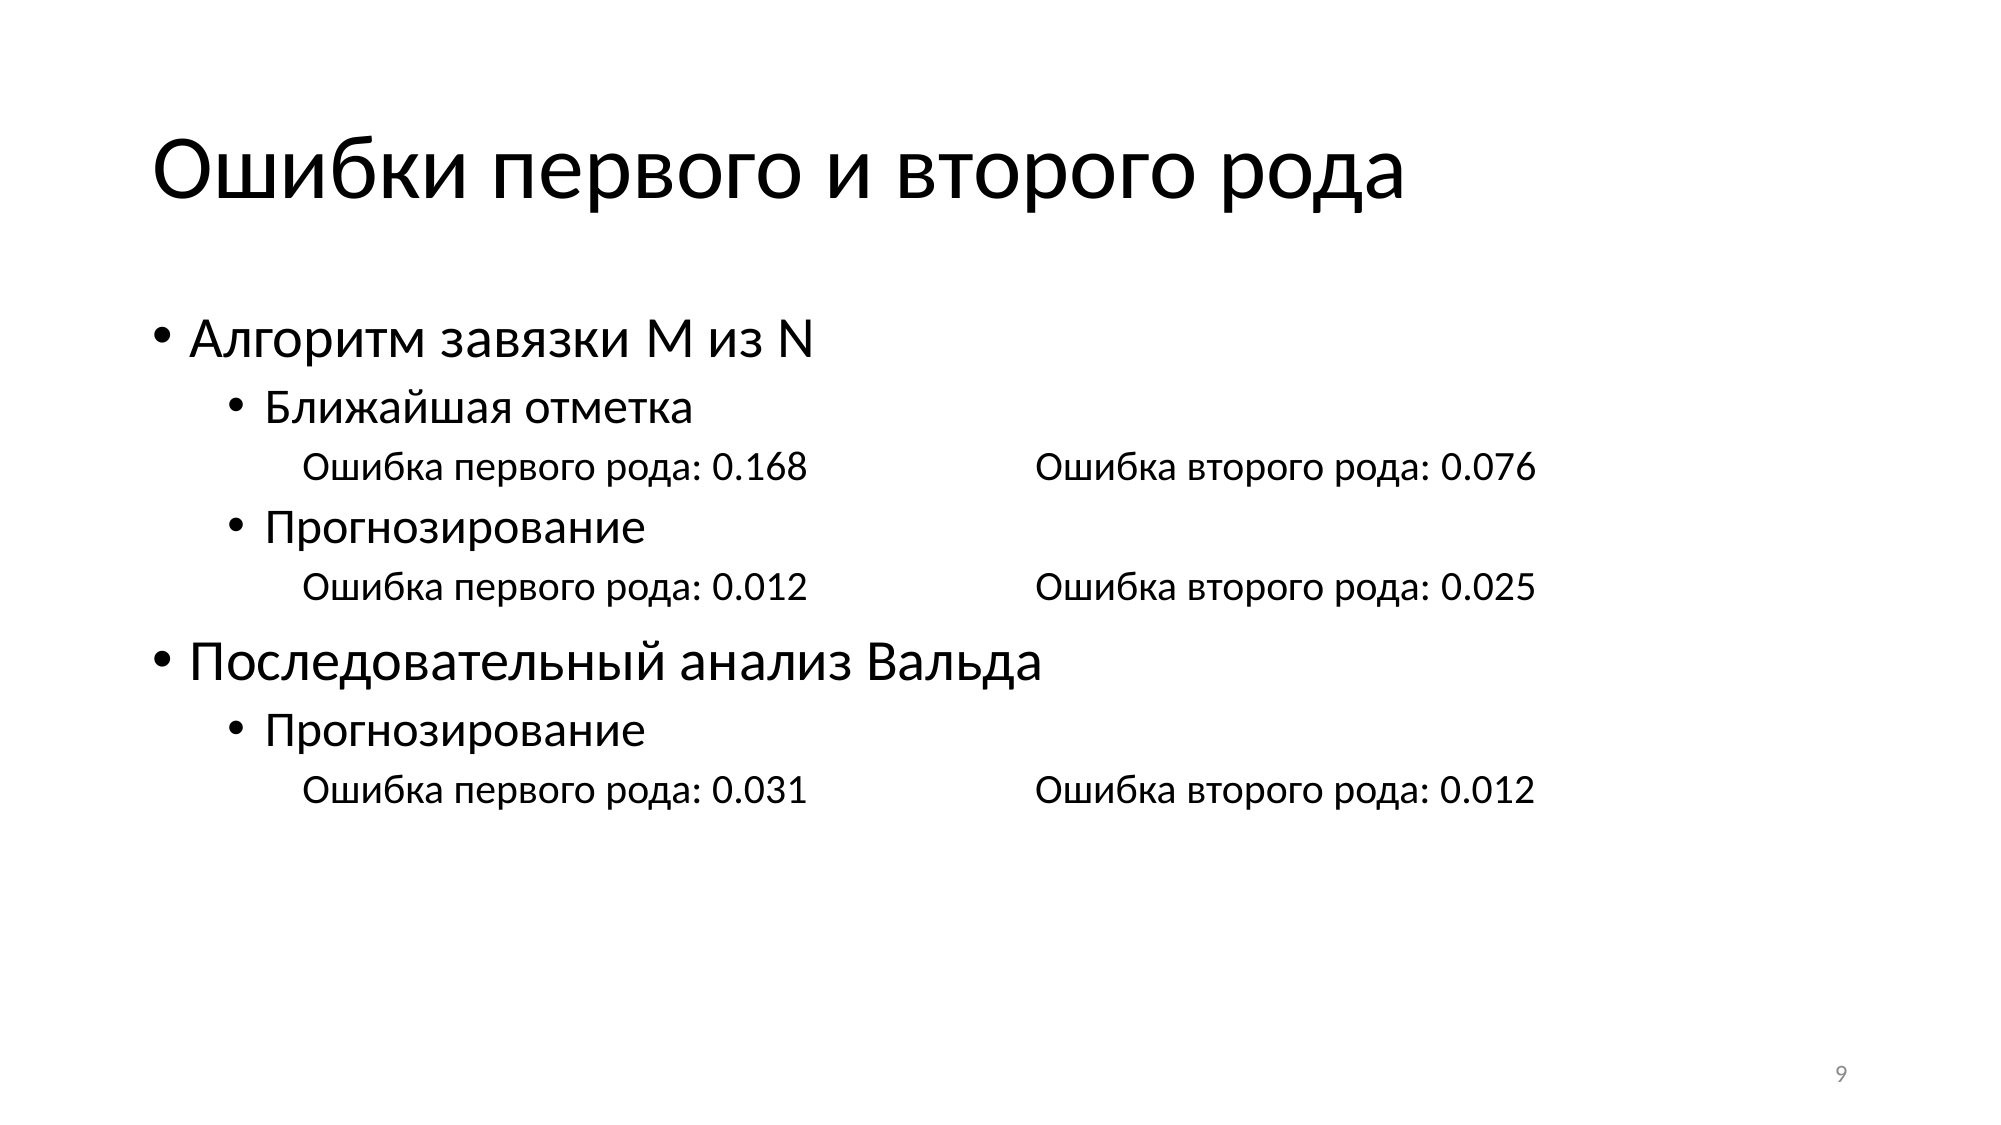

# Ошибки первого и второго рода
Алгоритм завязки M из N
Ближайшая отметка
Ошибка первого рода: 0.168                        Ошибка второго рода: 0.076
Прогнозирование
Ошибка первого рода: 0.012                        Ошибка второго рода: 0.025
Последовательный анализ Вальда
Прогнозирование
Ошибка первого рода: 0.031                        Ошибка второго рода: 0.012

9